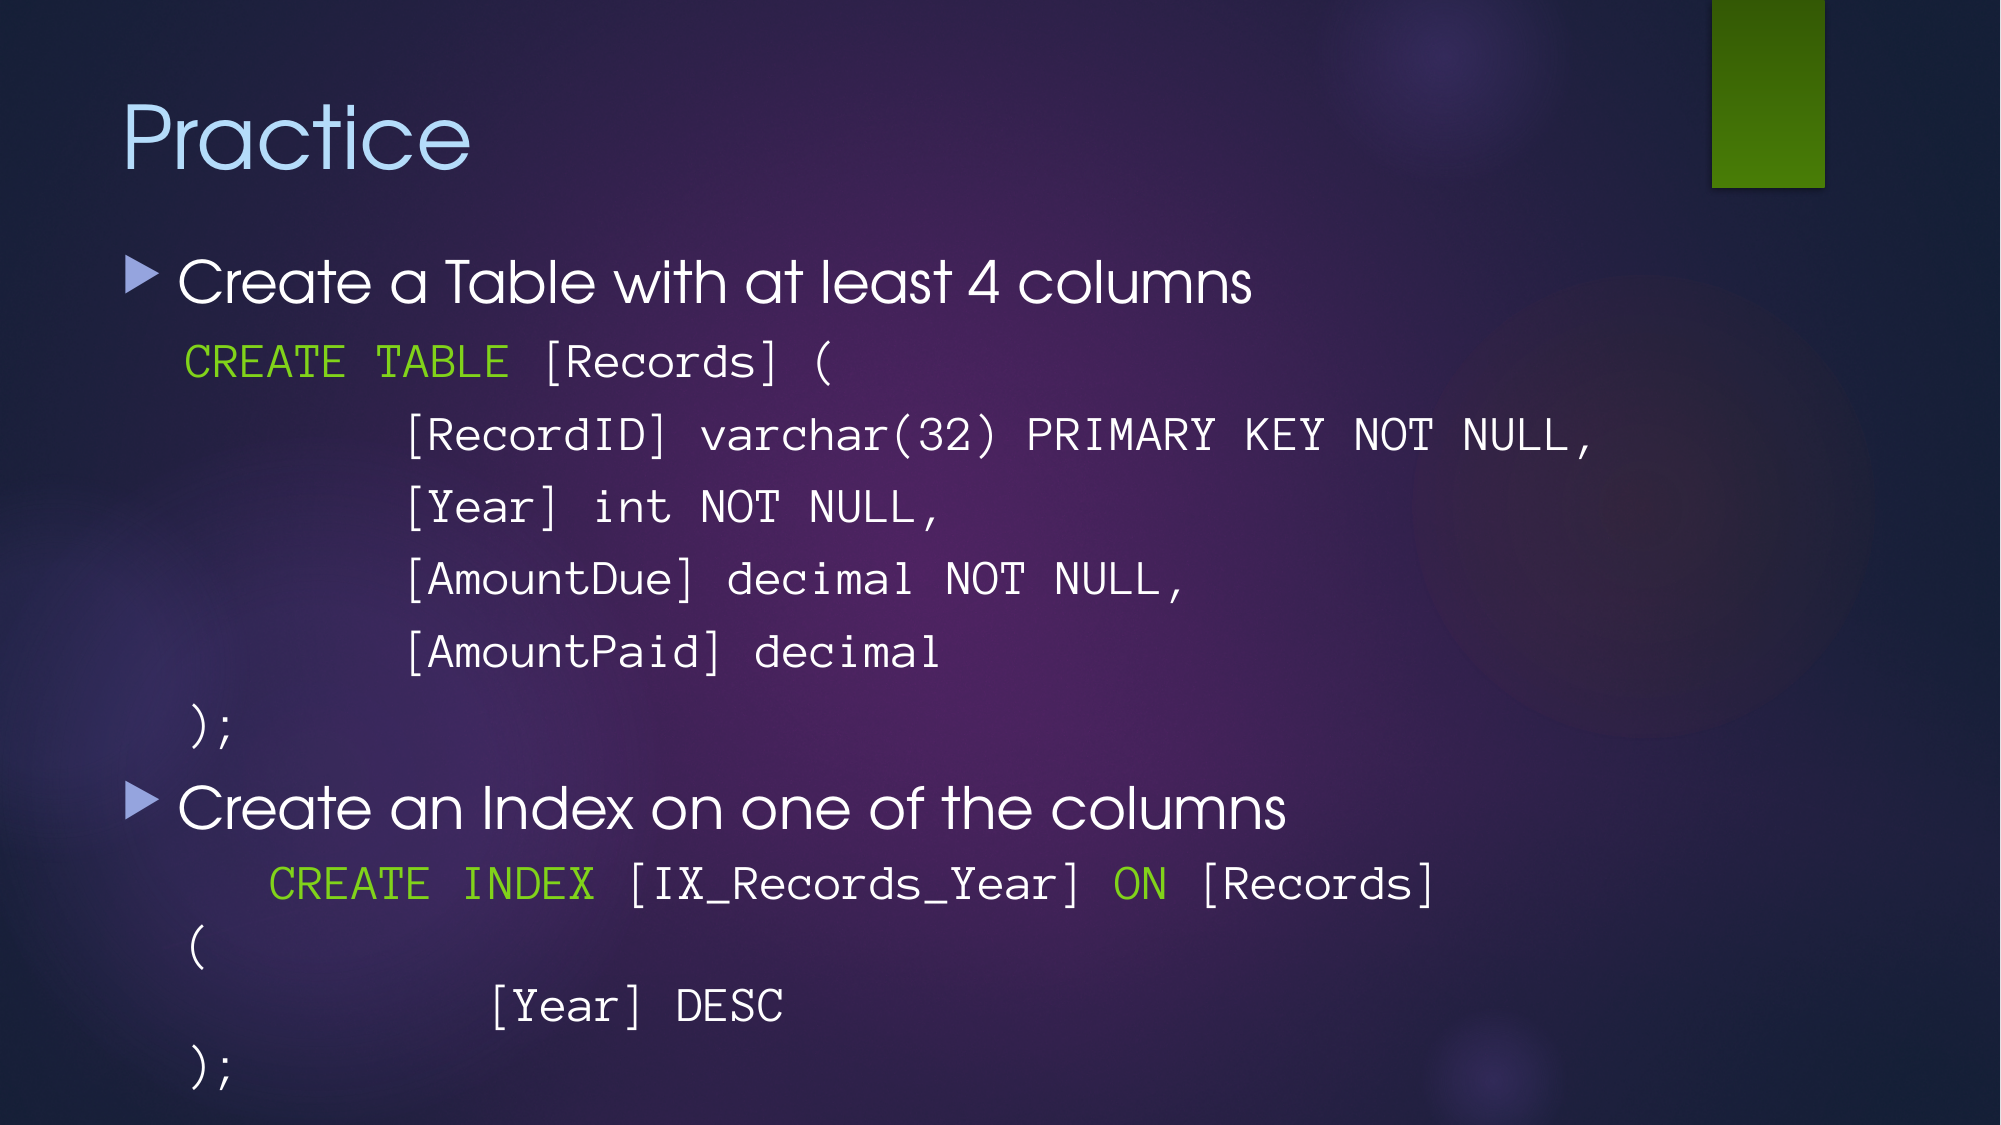

# Practice
Create a Table with at least 4 columns
CREATE TABLE [Records] (
	[RecordID] varchar(32) PRIMARY KEY NOT NULL,
	[Year] int NOT NULL,
	[AmountDue] decimal NOT NULL,
	[AmountPaid] decimal
);
Create an Index on one of the columns
	CREATE INDEX [IX_Records_Year] ON [Records]
(
		[Year] DESC
);